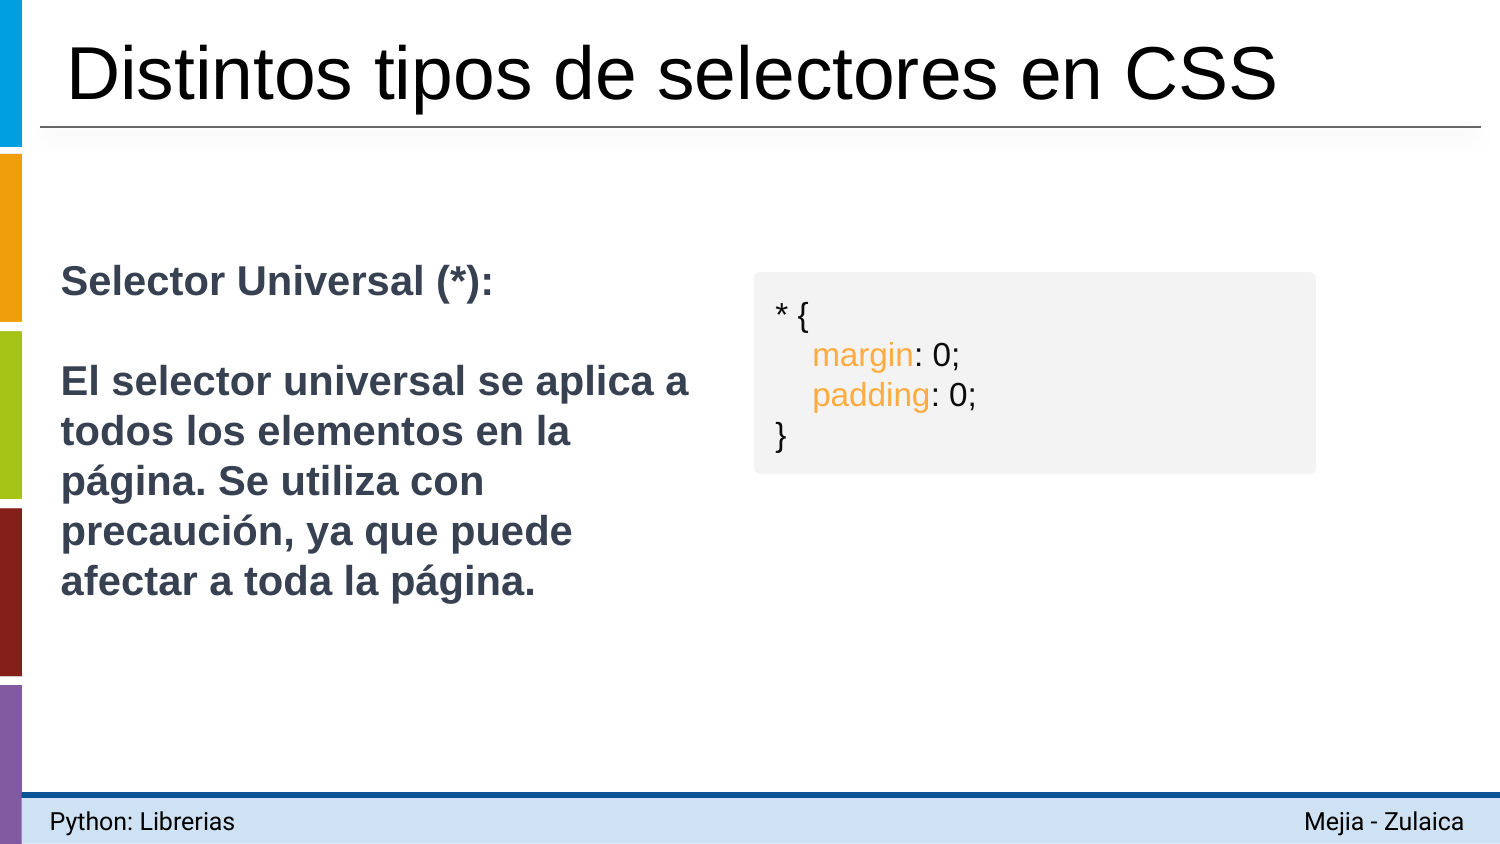

# Distintos tipos de selectores en CSS

Selector Universal (*):

El selector universal se aplica a todos los elementos en la página. Se utiliza con precaución, ya que puede afectar a toda la página.
* {
    margin: 0;
    padding: 0;
}
Python: Librerias